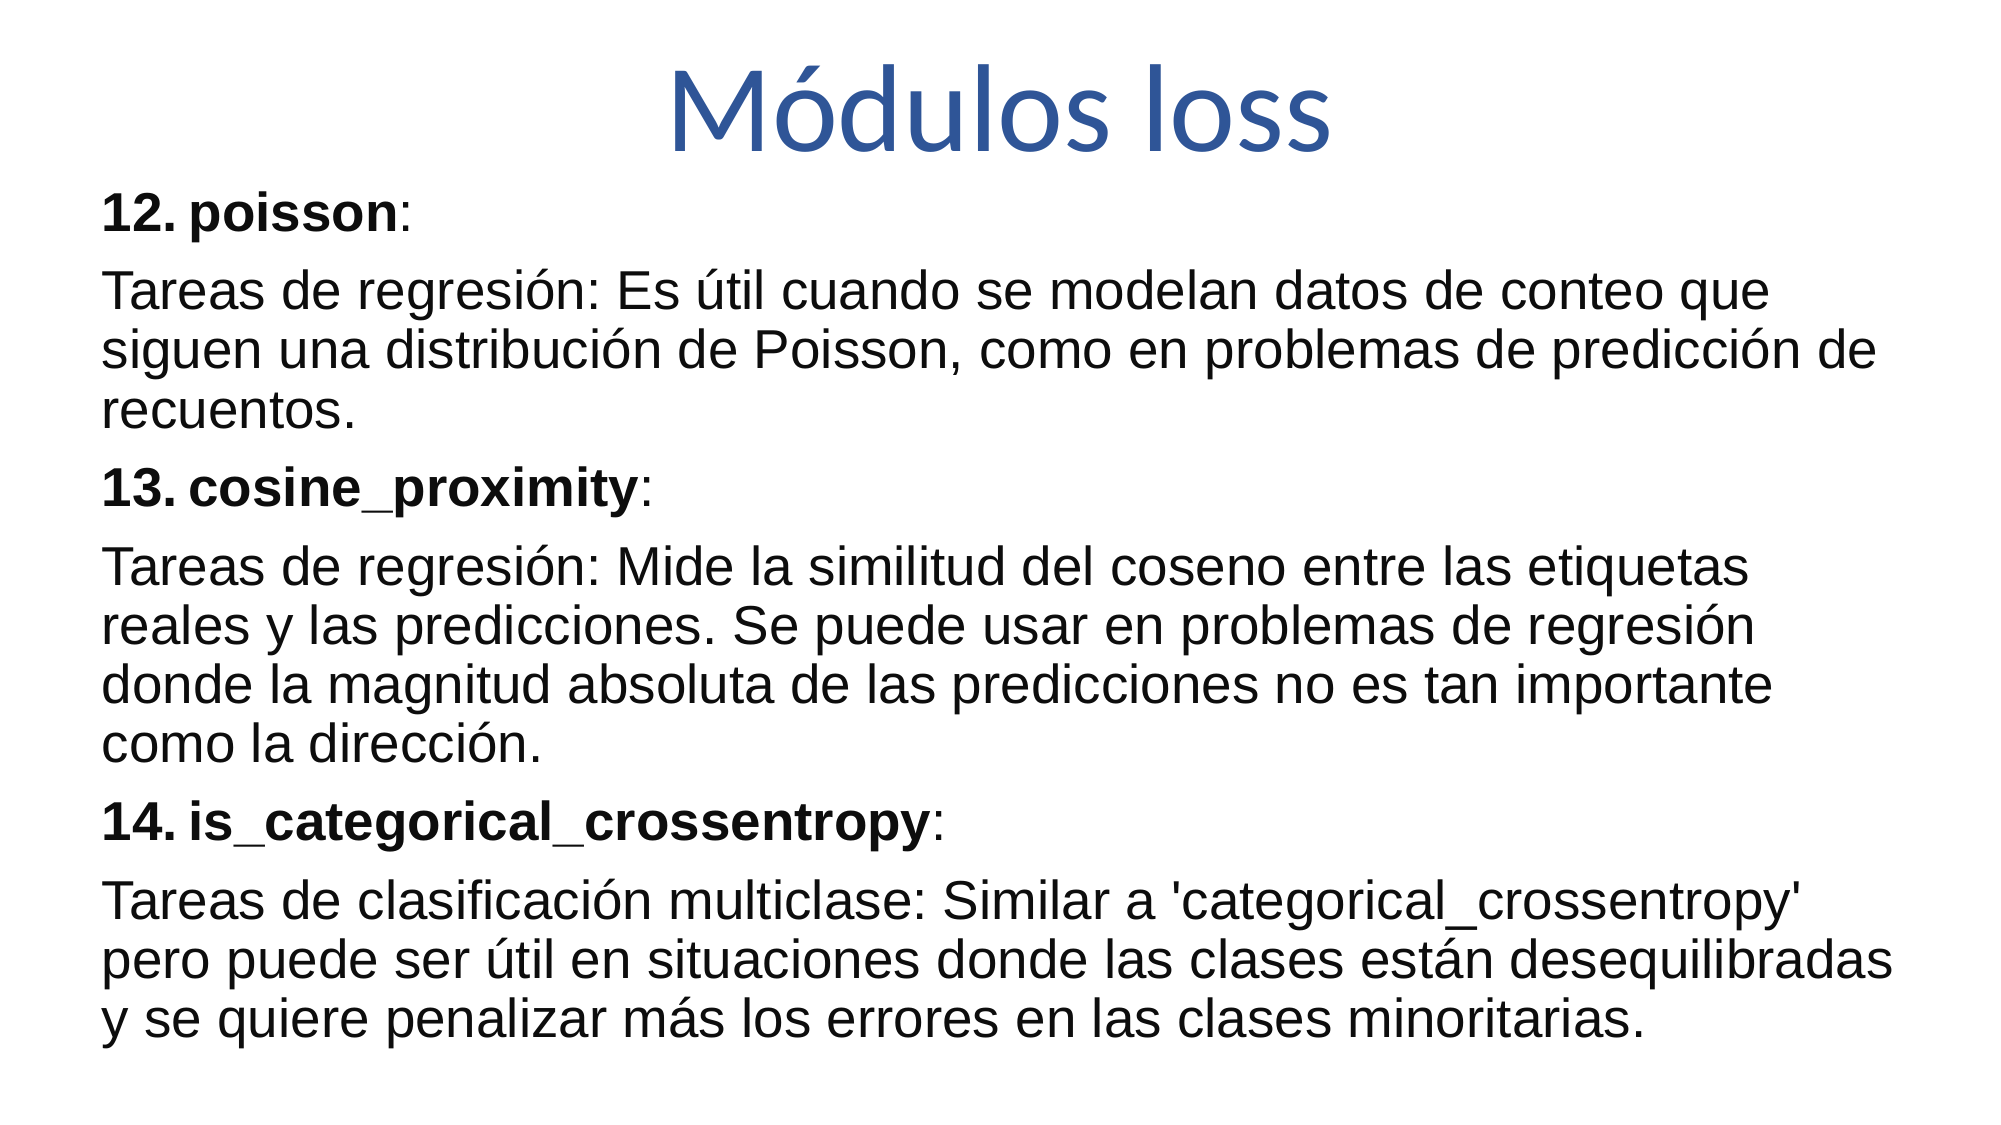

# Módulos loss

 poisson:
Tareas de regresión: Es útil cuando se modelan datos de conteo que siguen una distribución de Poisson, como en problemas de predicción de recuentos.
 cosine_proximity:
Tareas de regresión: Mide la similitud del coseno entre las etiquetas reales y las predicciones. Se puede usar en problemas de regresión donde la magnitud absoluta de las predicciones no es tan importante como la dirección.
 is_categorical_crossentropy:
Tareas de clasificación multiclase: Similar a 'categorical_crossentropy' pero puede ser útil en situaciones donde las clases están desequilibradas y se quiere penalizar más los errores en las clases minoritarias.